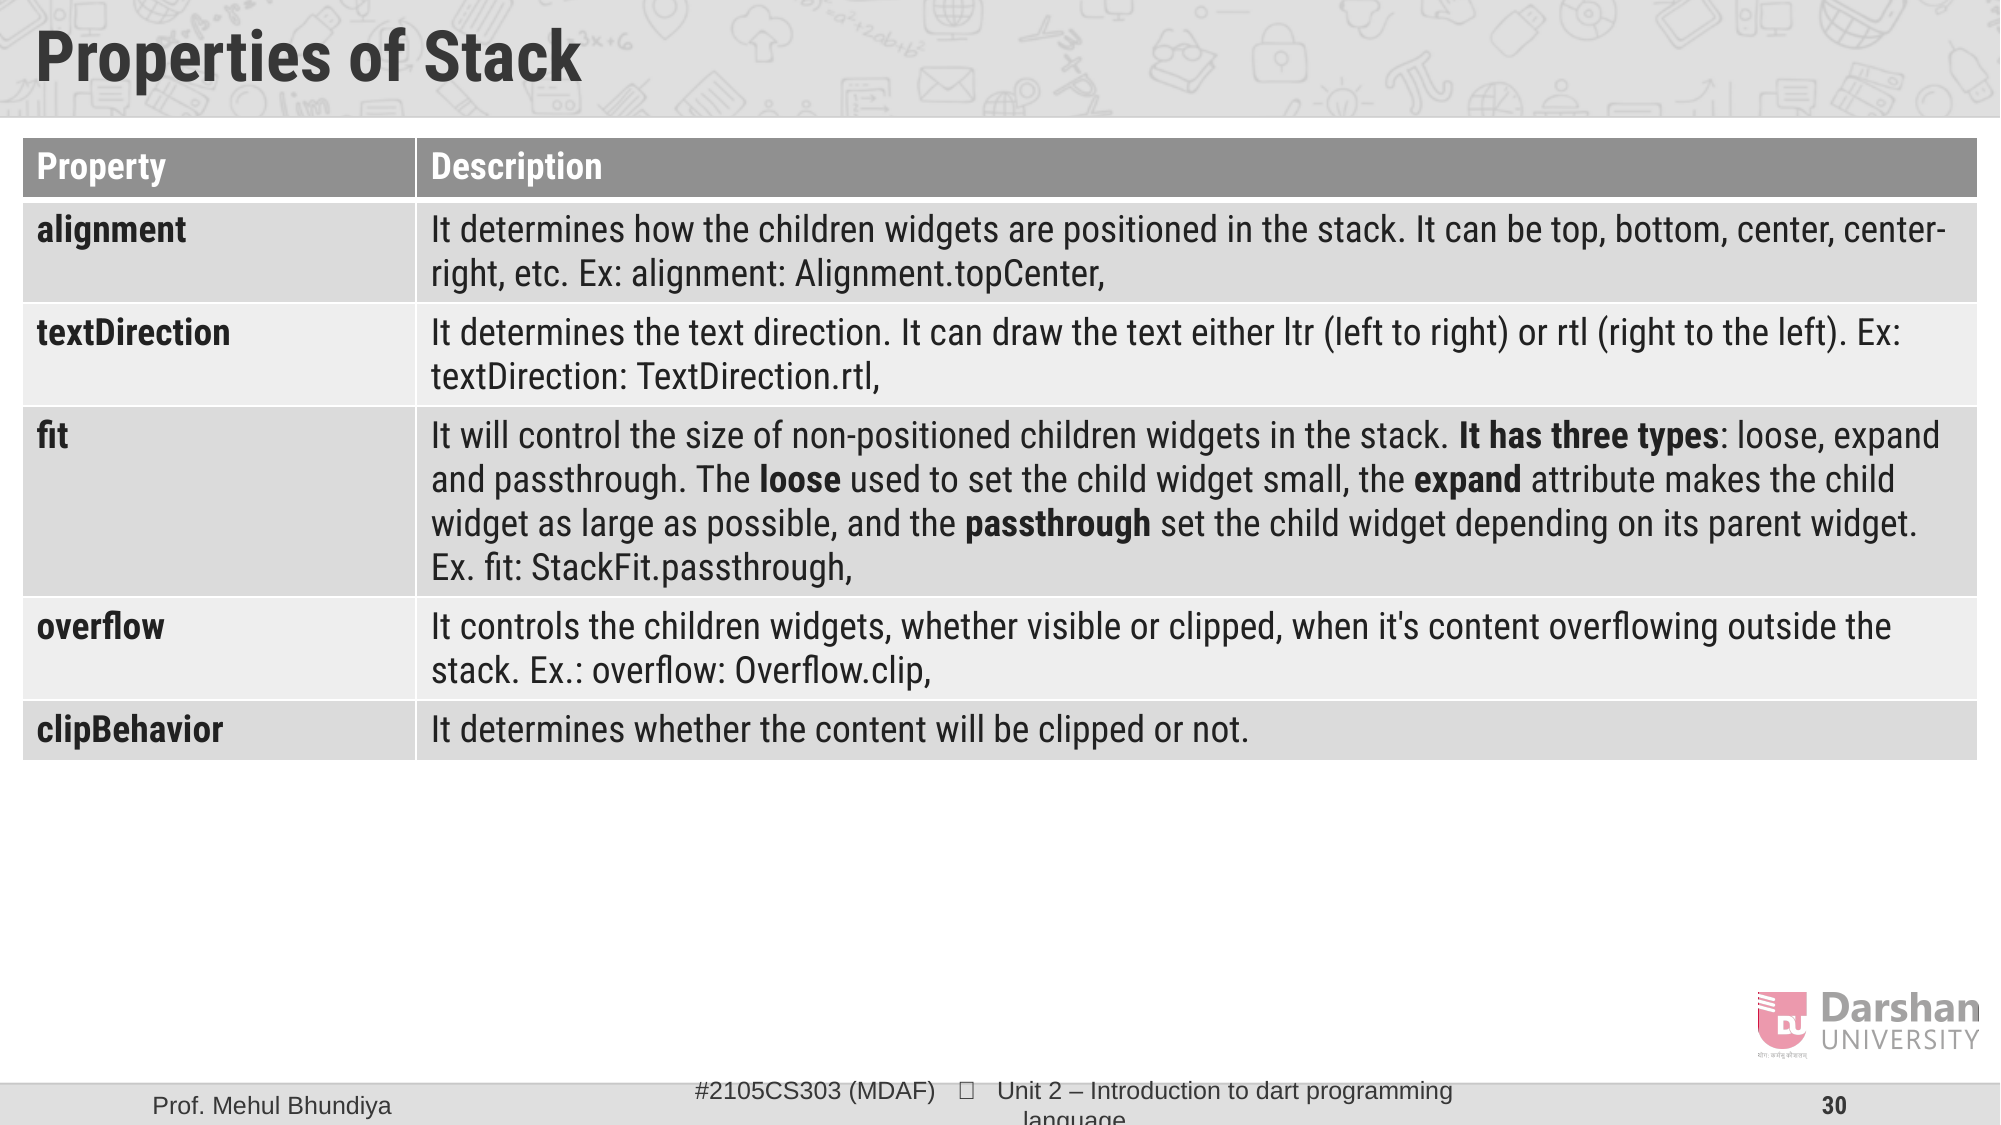

# Properties of Stack
| Property | Description |
| --- | --- |
| alignment | It determines how the children widgets are positioned in the stack. It can be top, bottom, center, center-right, etc. Ex: alignment: Alignment.topCenter, |
| textDirection | It determines the text direction. It can draw the text either ltr (left to right) or rtl (right to the left). Ex: textDirection: TextDirection.rtl, |
| fit | It will control the size of non-positioned children widgets in the stack. It has three types: loose, expand and passthrough. The loose used to set the child widget small, the expand attribute makes the child widget as large as possible, and the passthrough set the child widget depending on its parent widget. Ex. fit: StackFit.passthrough, |
| overflow | It controls the children widgets, whether visible or clipped, when it's content overflowing outside the stack. Ex.: overflow: Overflow.clip, |
| clipBehavior | It determines whether the content will be clipped or not. |